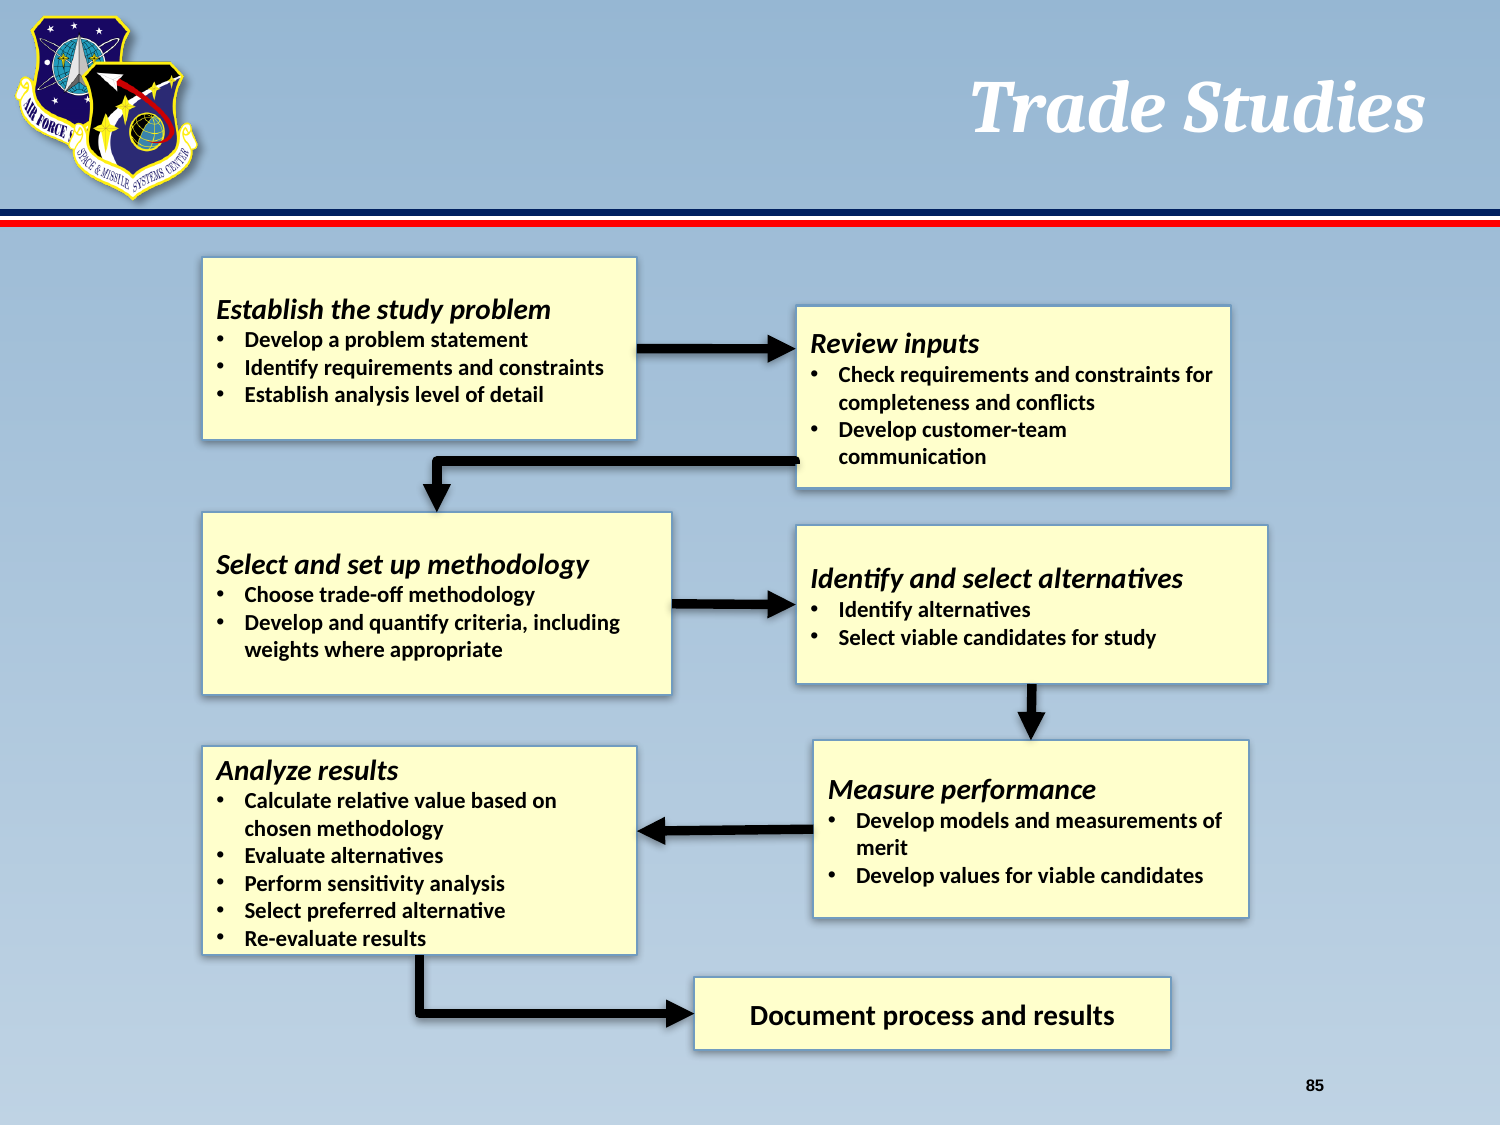

# Trade Studies
Establish the study problem
Develop a problem statement
Identify requirements and constraints
Establish analysis level of detail
Review inputs
Check requirements and constraints for completeness and conflicts
Develop customer-team communication
Select and set up methodology
Choose trade-off methodology
Develop and quantify criteria, including weights where appropriate
Identify and select alternatives
Identify alternatives
Select viable candidates for study
Measure performance
Develop models and measurements of merit
Develop values for viable candidates
Analyze results
Calculate relative value based on chosen methodology
Evaluate alternatives
Perform sensitivity analysis
Select preferred alternative
Re-evaluate results
Document process and results
85